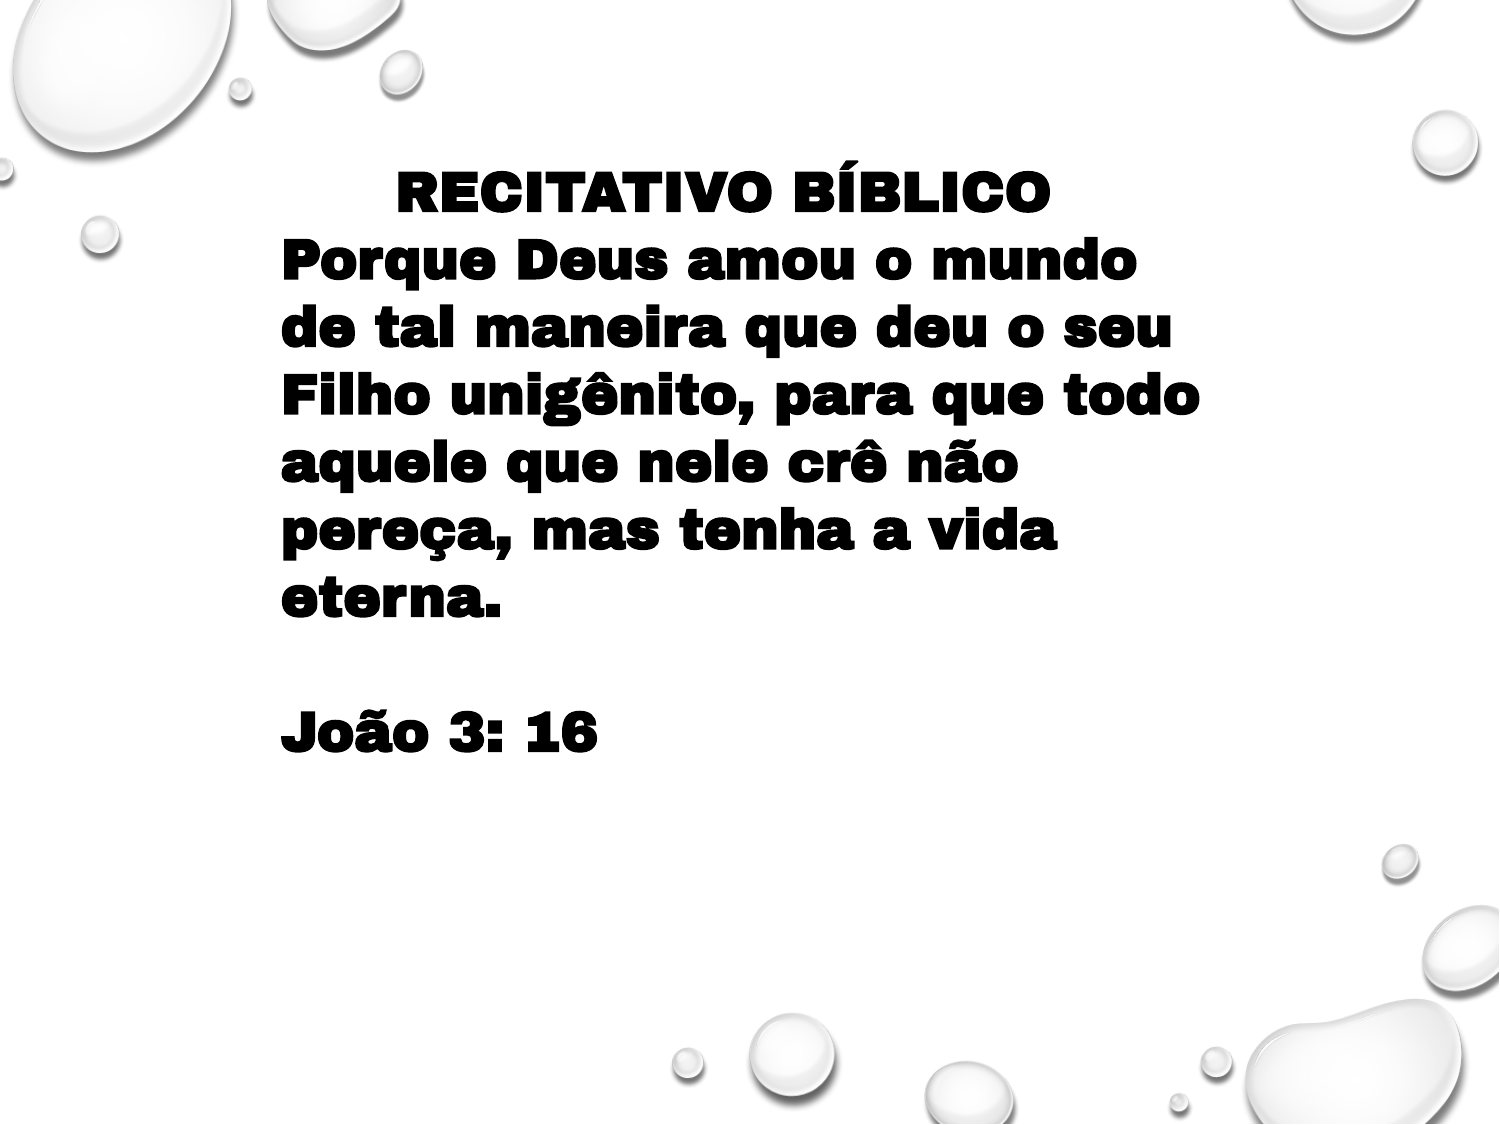

RECITATIVO BÍBLICO
Porque Deus amou o mundo de tal maneira que deu o seu Filho unigênito, para que todo aquele que nele crê não pereça, mas tenha a vida eterna.

João 3: 16